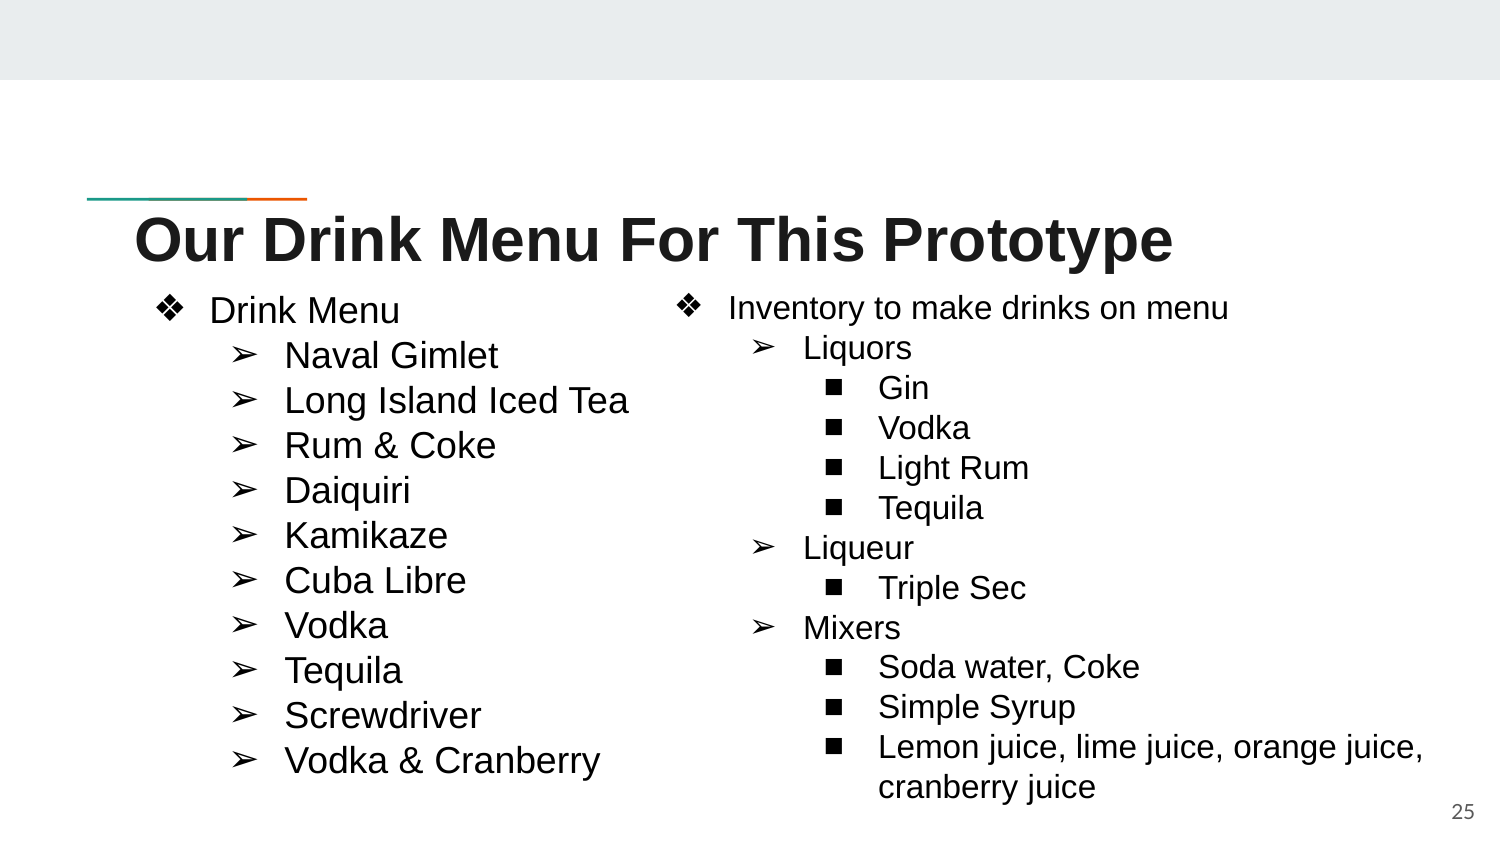

# Our Drink Menu For This Prototype
Drink Menu
Naval Gimlet
Long Island Iced Tea
Rum & Coke
Daiquiri
Kamikaze
Cuba Libre
Vodka
Tequila
Screwdriver
Vodka & Cranberry
Inventory to make drinks on menu
Liquors
Gin
Vodka
Light Rum
Tequila
Liqueur
Triple Sec
Mixers
Soda water, Coke
Simple Syrup
Lemon juice, lime juice, orange juice, cranberry juice
25